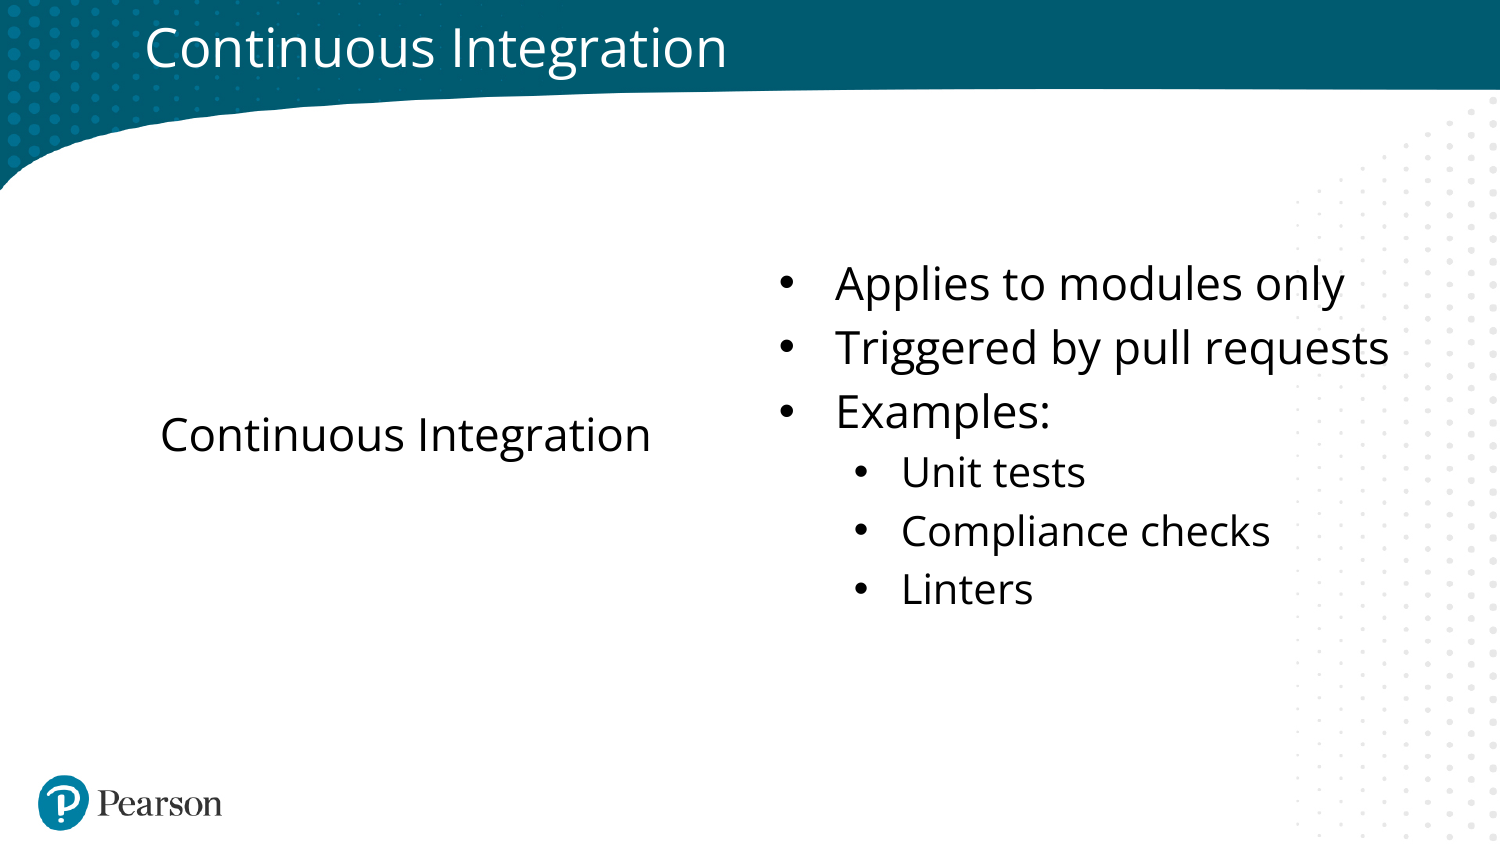

# Continuous Integration
Continuous Integration
Applies to modules only
Triggered by pull requests
Examples:
Unit tests
Compliance checks
Linters